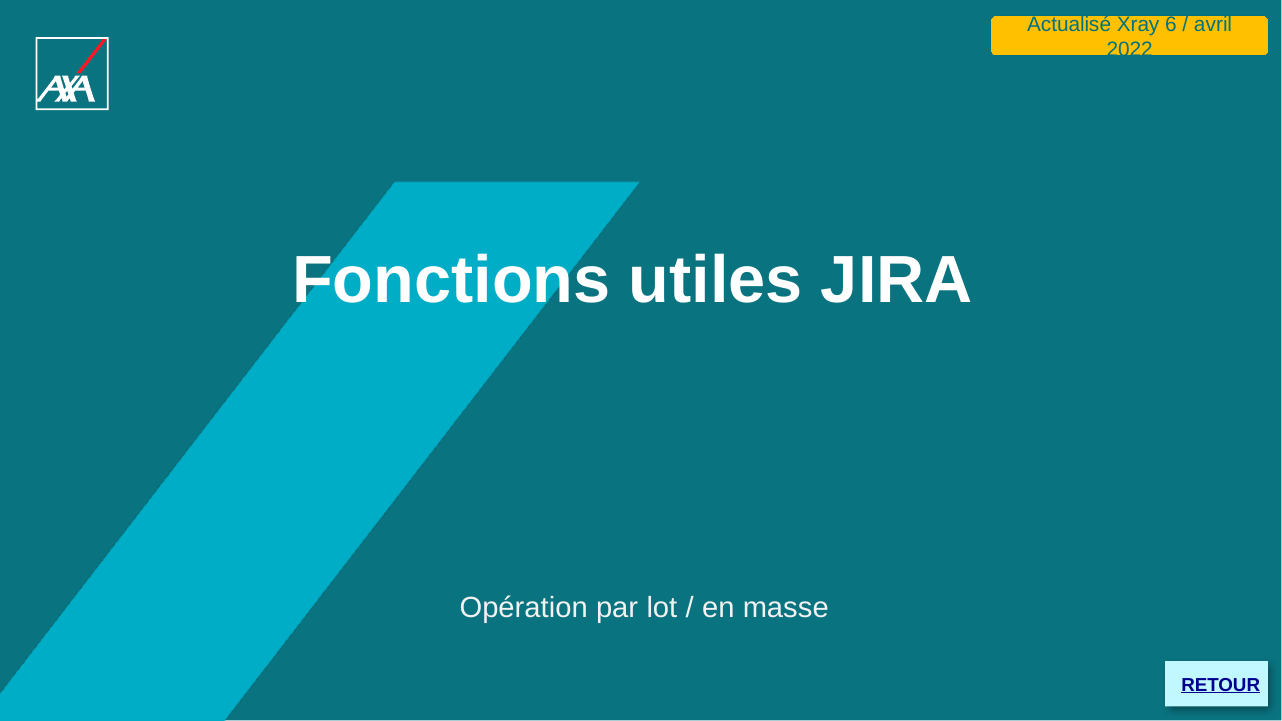

Actualisé Xray 6 / avril 2022
# Fonctions utiles JIRA
Opération par lot / en masse

  RETOUR